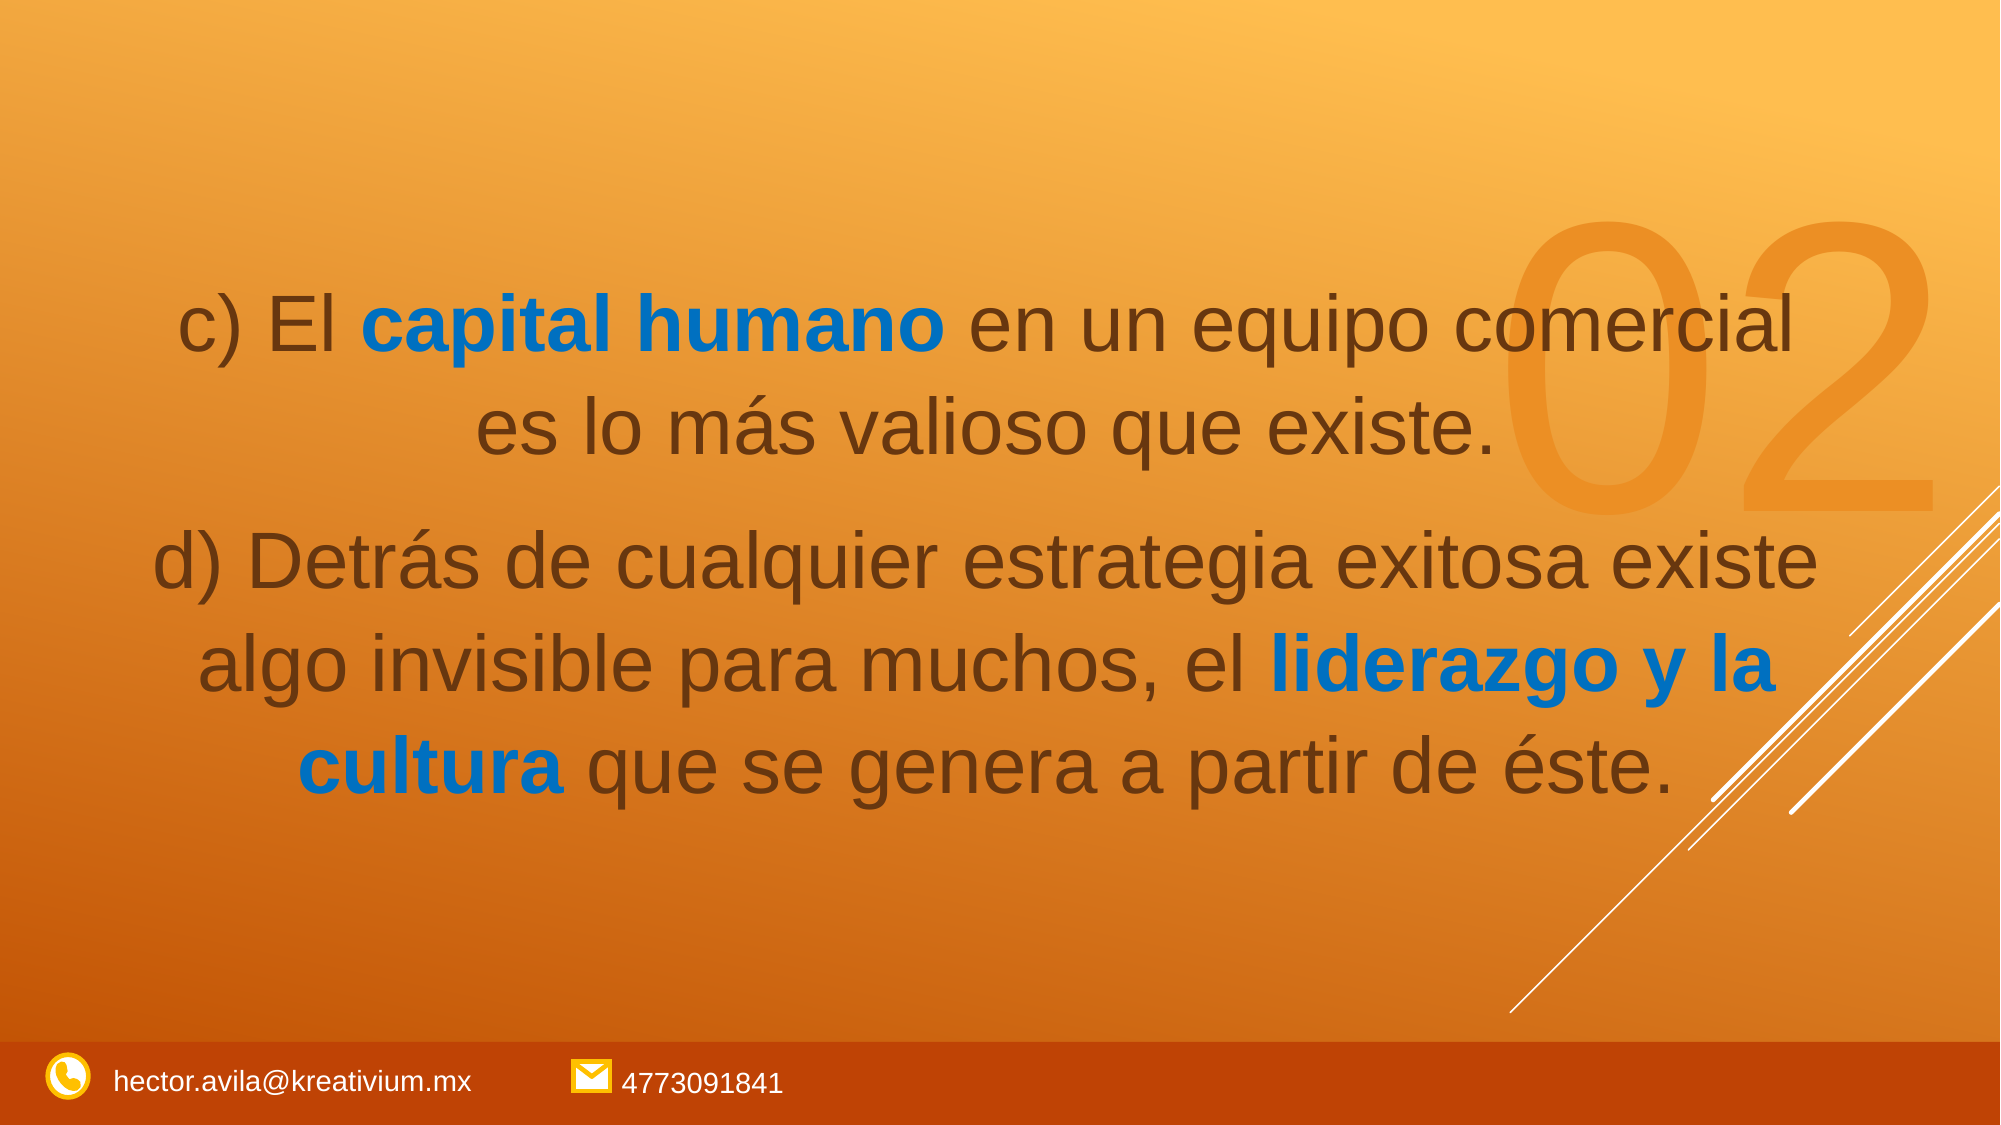

02
c) El capital humano en un equipo comercial es lo más valioso que existe.
d) Detrás de cualquier estrategia exitosa existe algo invisible para muchos, el liderazgo y la cultura que se genera a partir de éste.

hector.avila@kreativium.mx
4773091841